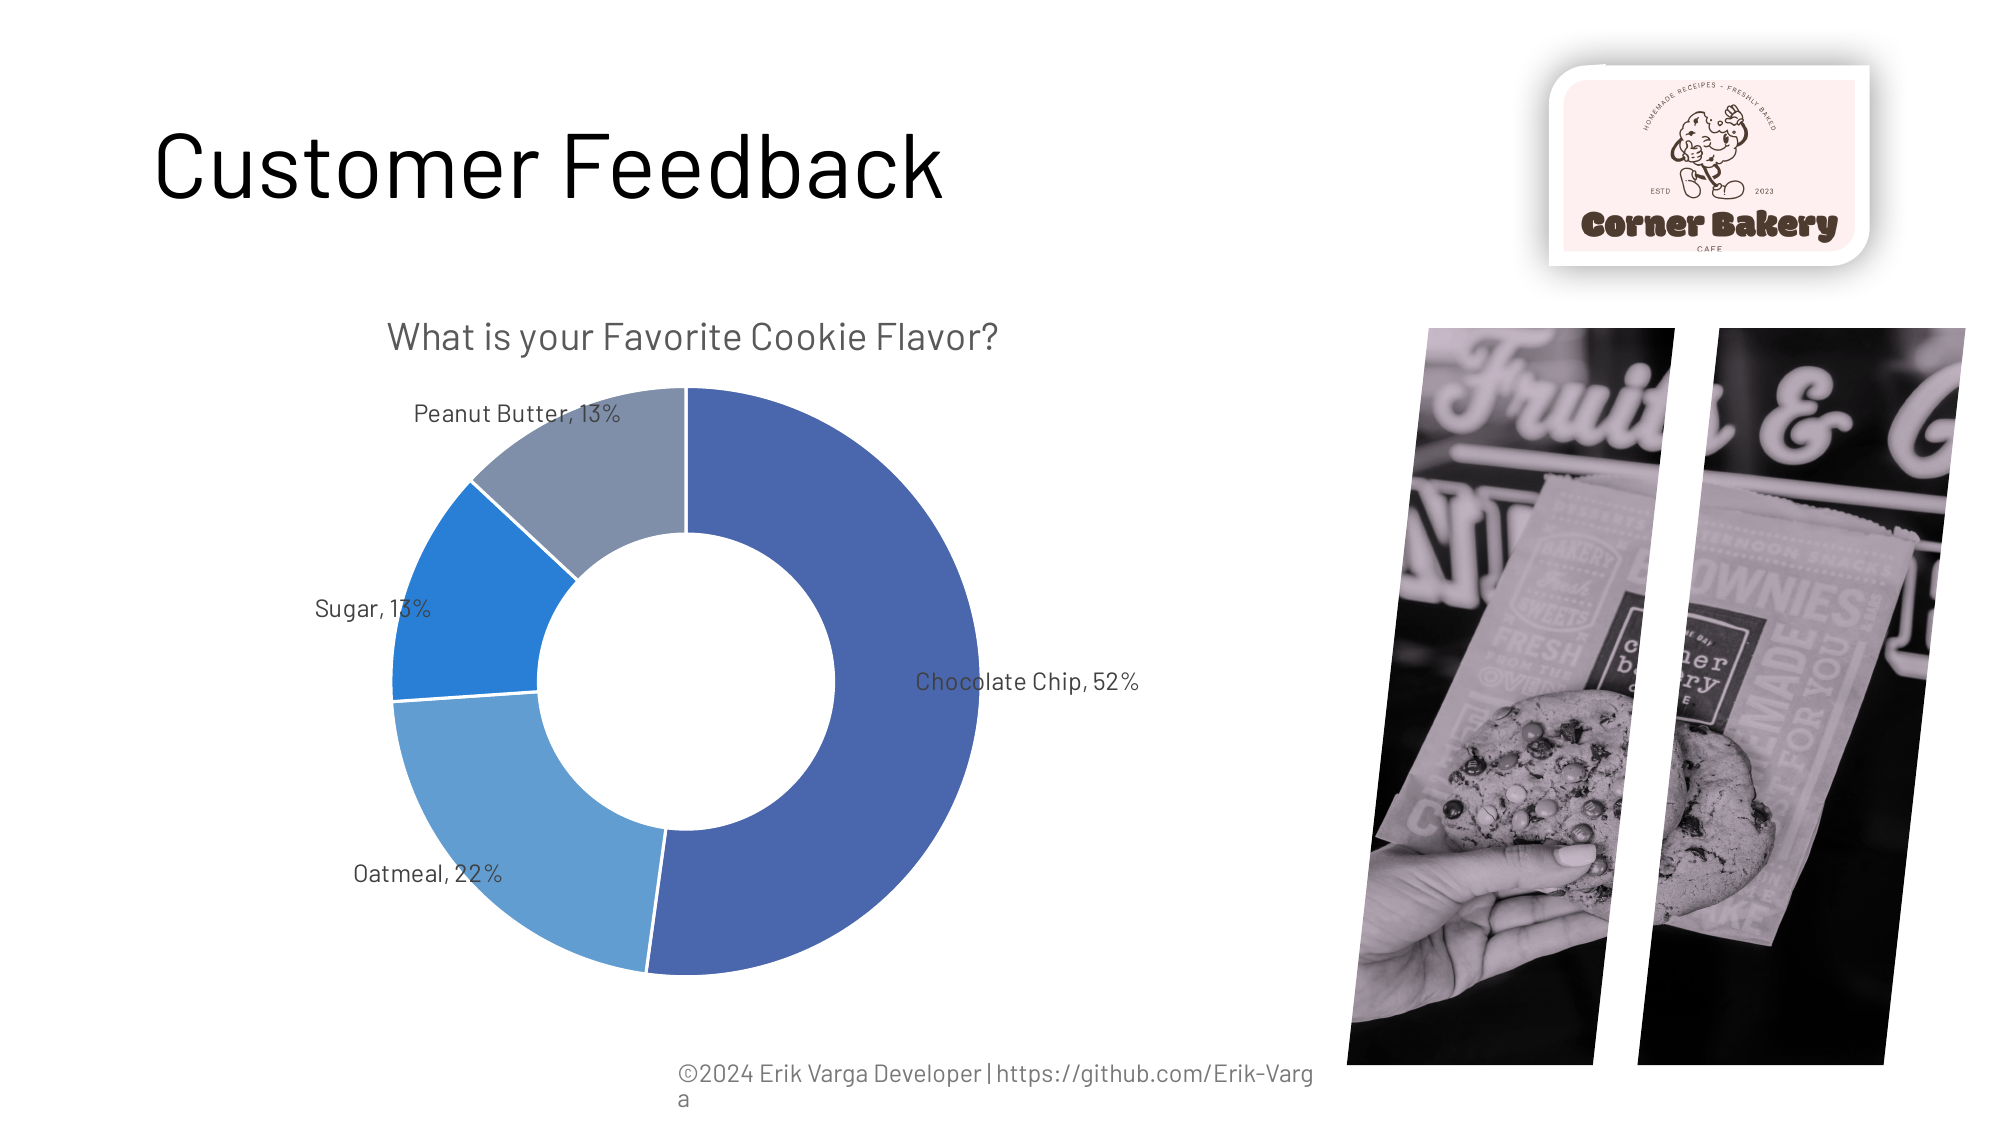

# Customer Feedback

### Chart: What is your Favorite Cookie Flavor?

| Category | Favorite Cookie |
|---|---|
| Chocolate Chip | 0.6 |
| Oatmeal | 0.25 |
| Sugar | 0.15 |
| Peanut Butter | 0.15 |
©2024 Erik Varga Developer | https://github.com/Erik-Varga